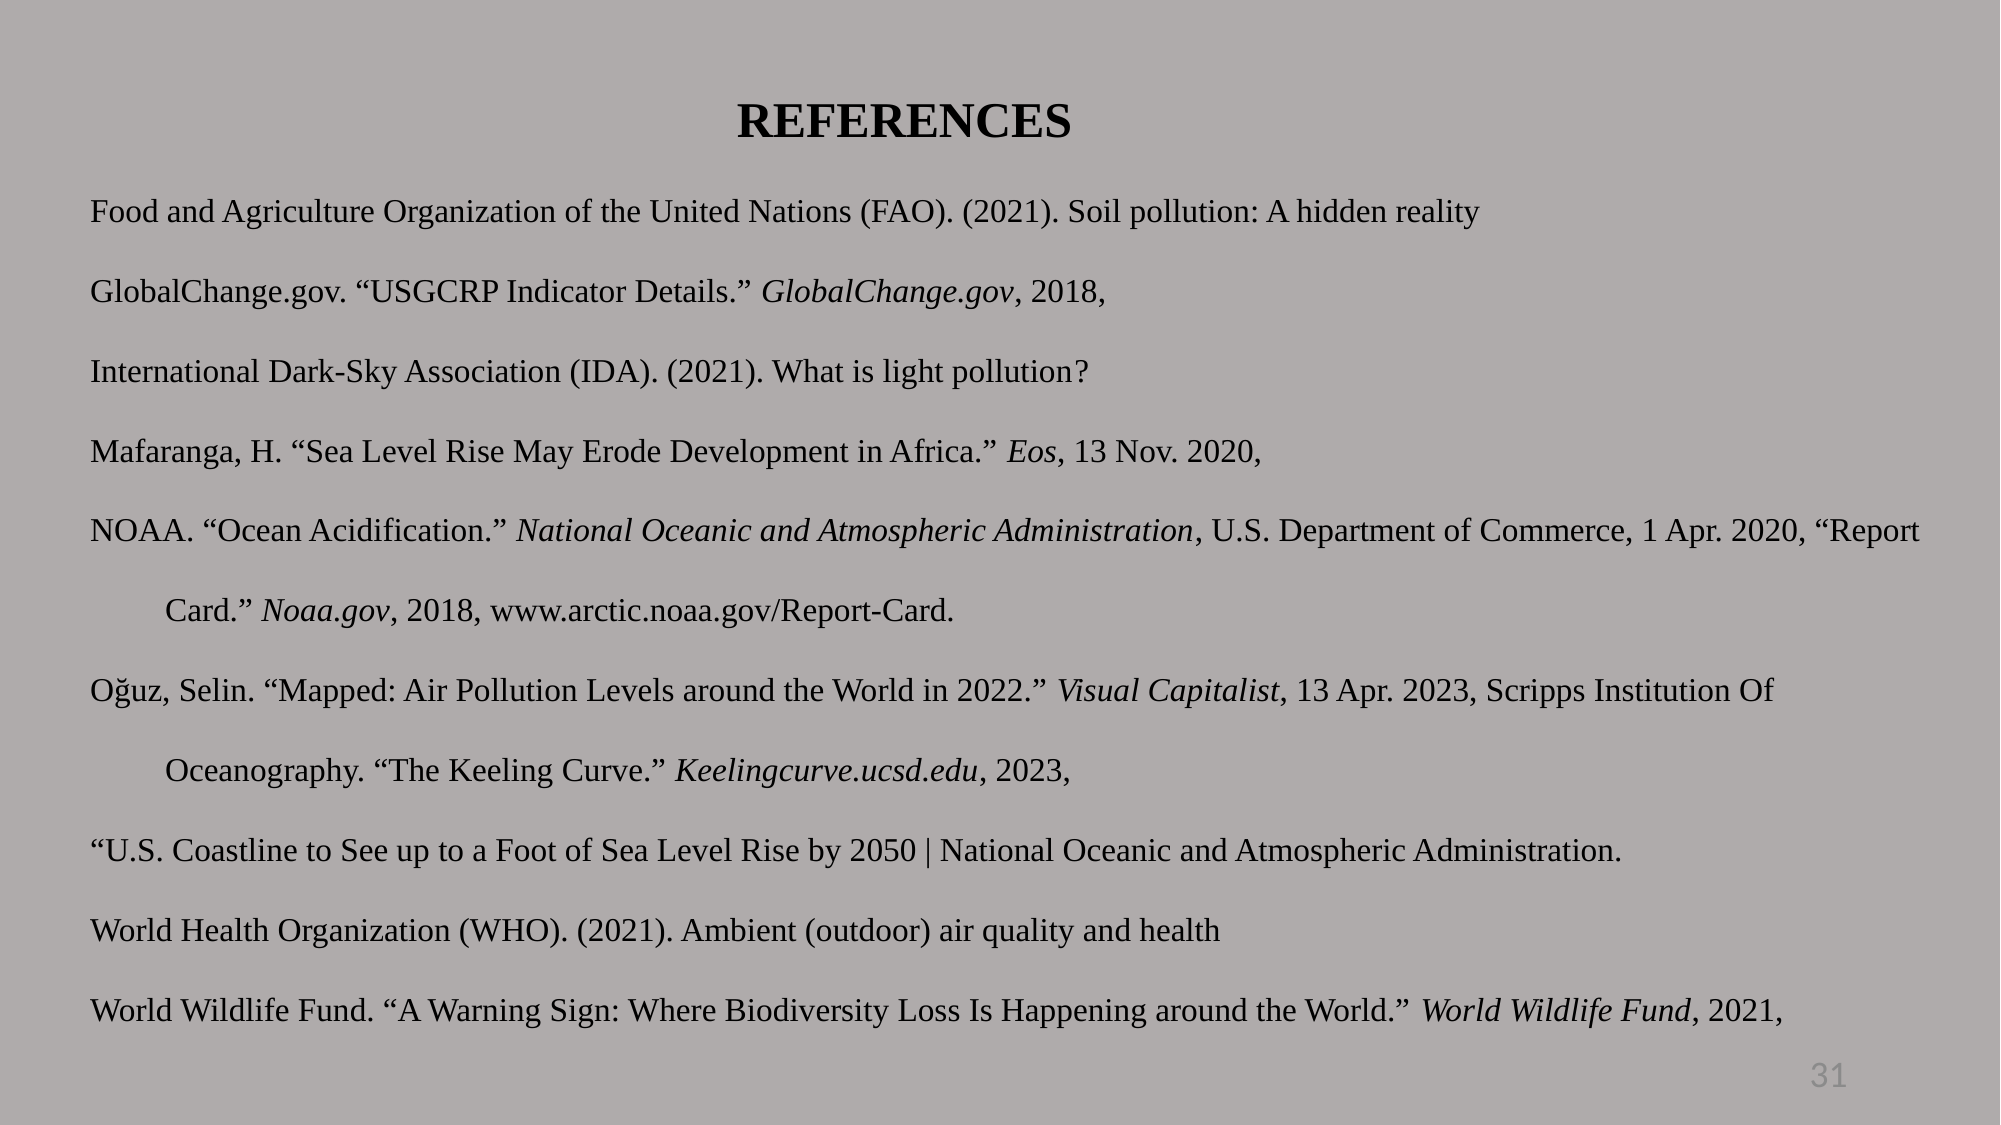

REFERENCES

Food and Agriculture Organization of the United Nations (FAO). (2021). Soil pollution: A hidden reality
GlobalChange.gov. “USGCRP Indicator Details.” GlobalChange.gov, 2018,
International Dark-Sky Association (IDA). (2021). What is light pollution?
Mafaranga, H. “Sea Level Rise May Erode Development in Africa.” Eos, 13 Nov. 2020,
NOAA. “Ocean Acidification.” National Oceanic and Atmospheric Administration, U.S. Department of Commerce, 1 Apr. 2020, “Report Card.” Noaa.gov, 2018, www.arctic.noaa.gov/Report-Card.
Oğuz, Selin. “Mapped: Air Pollution Levels around the World in 2022.” Visual Capitalist, 13 Apr. 2023, Scripps Institution Of Oceanography. “The Keeling Curve.” Keelingcurve.ucsd.edu, 2023,
“U.S. Coastline to See up to a Foot of Sea Level Rise by 2050 | National Oceanic and Atmospheric Administration.
World Health Organization (WHO). (2021). Ambient (outdoor) air quality and health
World Wildlife Fund. “A Warning Sign: Where Biodiversity Loss Is Happening around the World.” World Wildlife Fund, 2021,
31